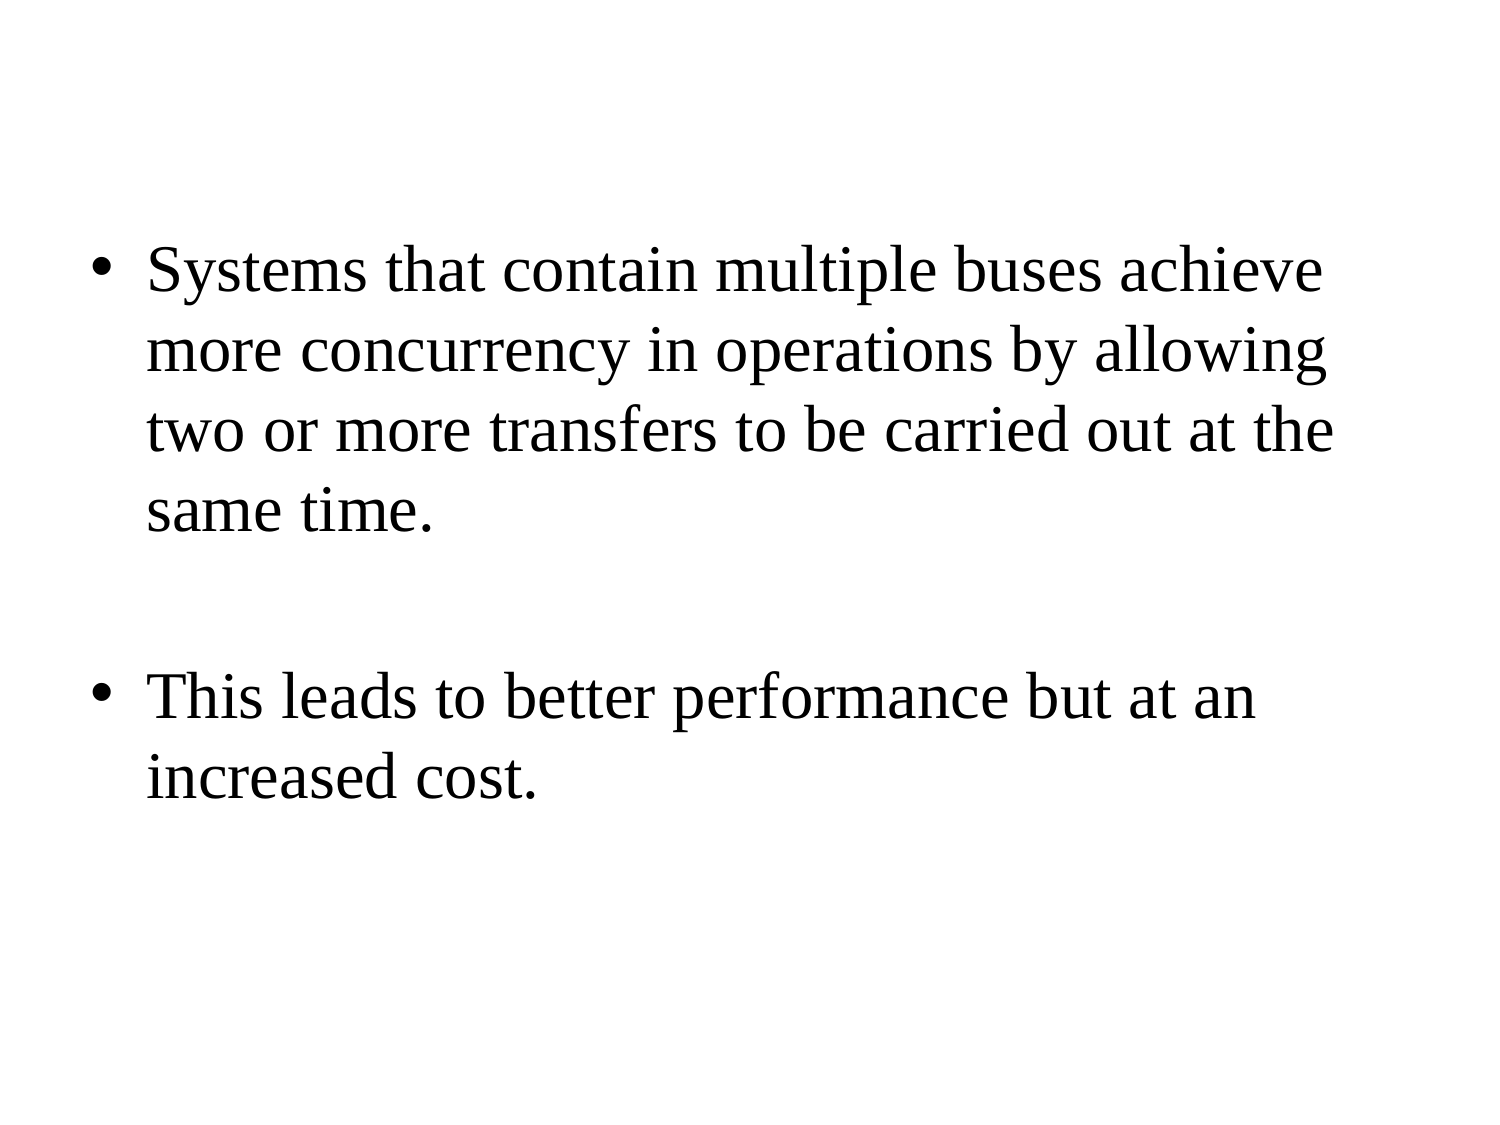

Systems that contain multiple buses achieve more concurrency in operations by allowing two or more transfers to be carried out at the same time.

This leads to better performance but at an increased cost.